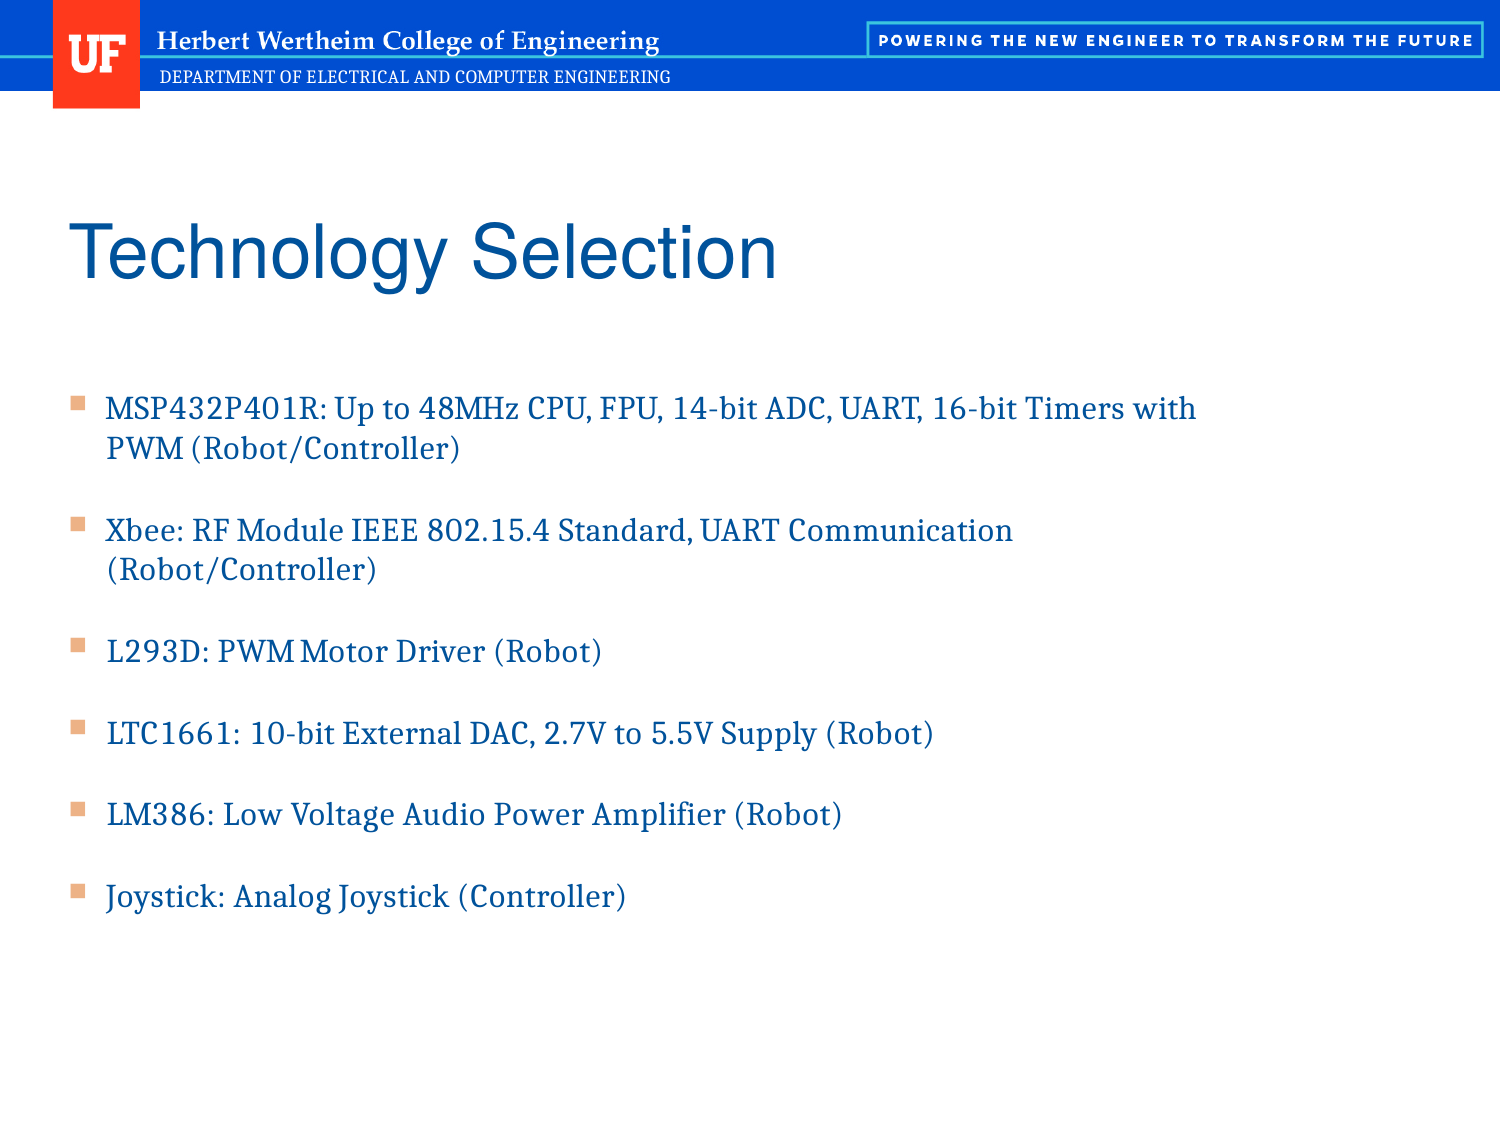

# Technology Selection
MSP432P401R: Up to 48MHz CPU, FPU, 14-bit ADC, UART, 16-bit Timers with PWM (Robot/Controller)
Xbee: RF Module IEEE 802.15.4 Standard, UART Communication (Robot/Controller)
L293D: PWM Motor Driver (Robot)
LTC1661: 10-bit External DAC, 2.7V to 5.5V Supply (Robot)
LM386: Low Voltage Audio Power Amplifier (Robot)
Joystick: Analog Joystick (Controller)